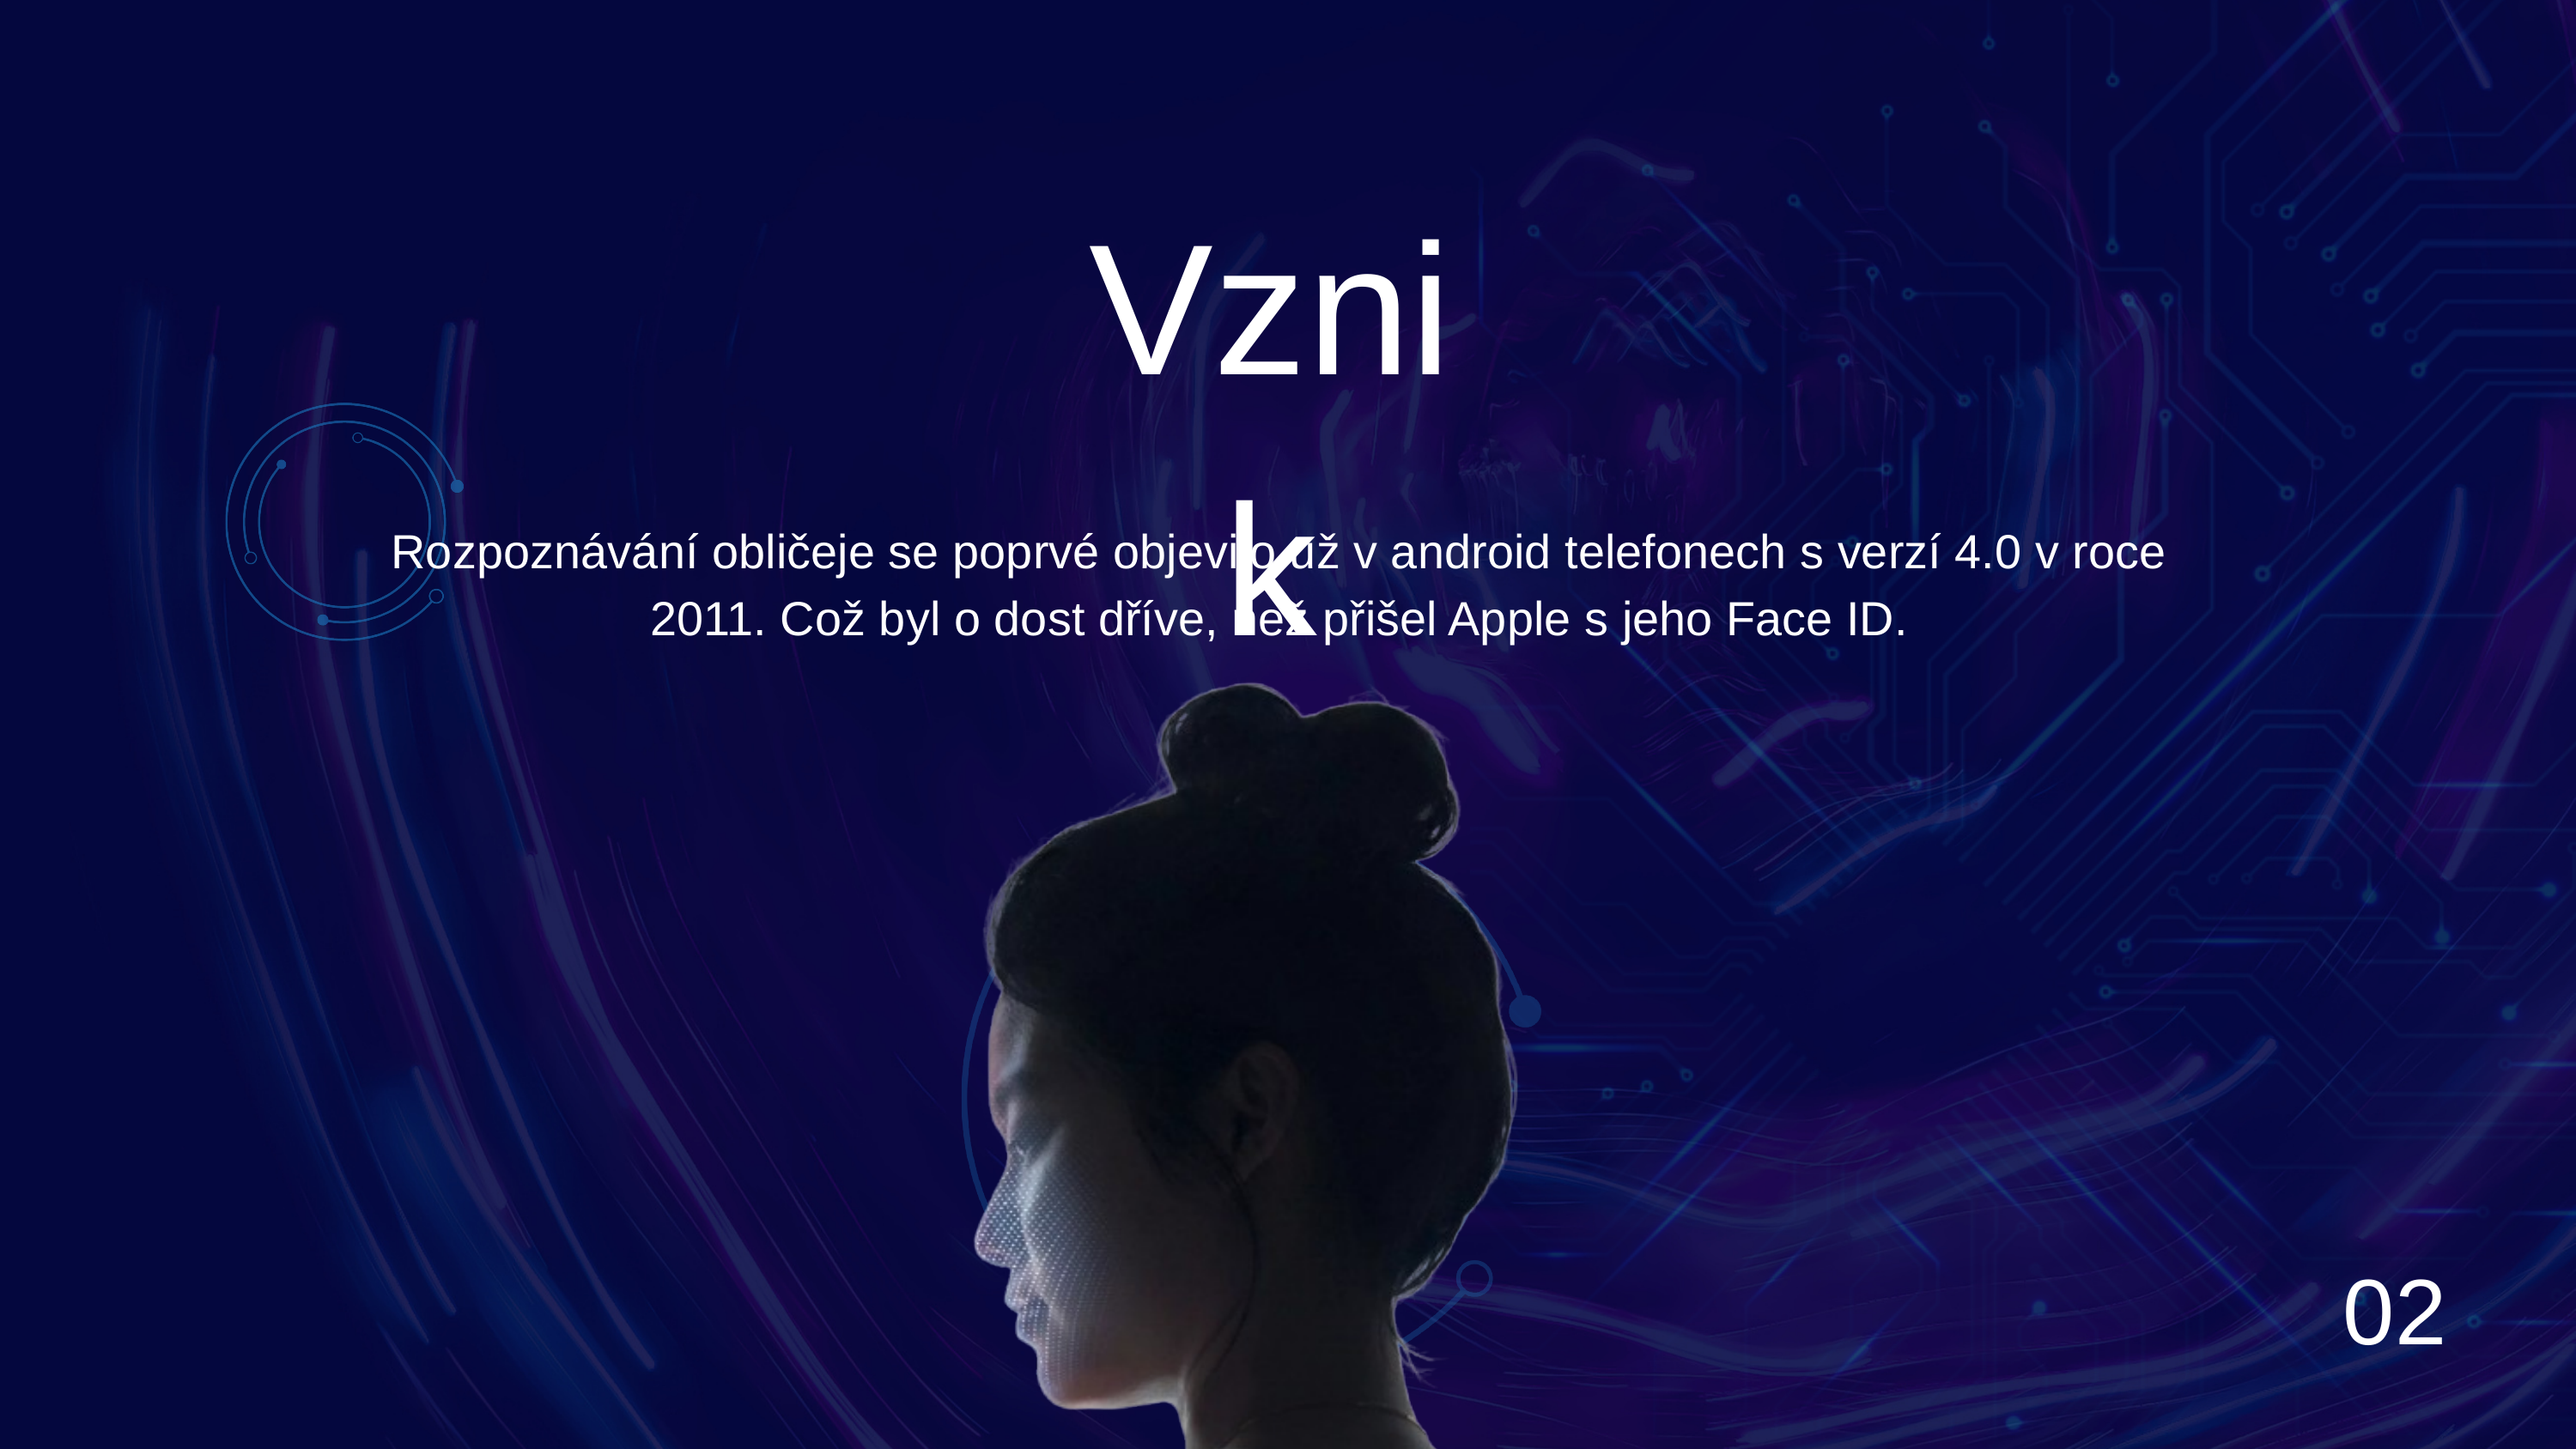

Vznik

Rozpoznávání obličeje se poprvé objevilo už v android telefonech s verzí 4.0 v roce 2011. Což byl o dost dříve, než přišel Apple s jeho Face ID.

02